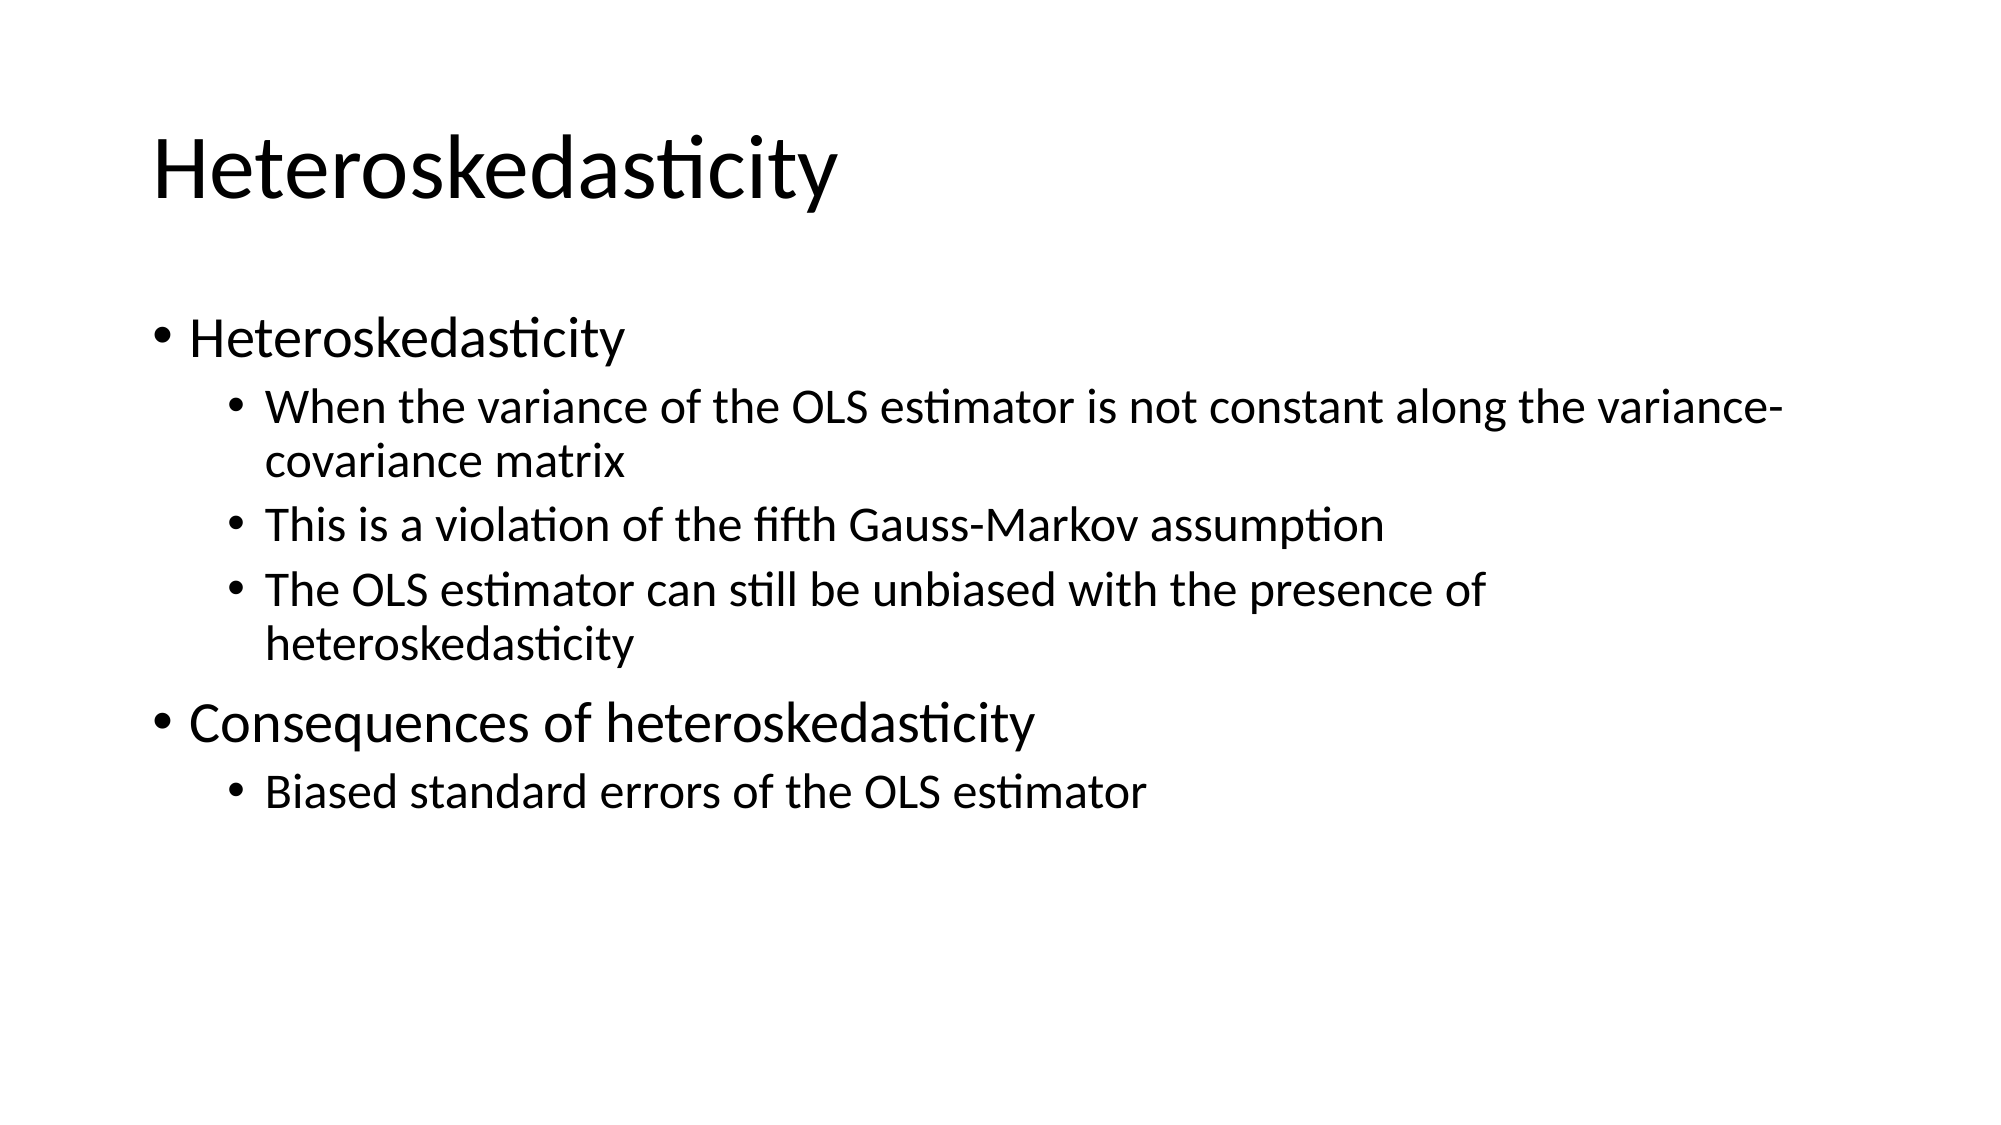

# Heteroskedasticity
Heteroskedasticity
When the variance of the OLS estimator is not constant along the variance-covariance matrix
This is a violation of the fifth Gauss-Markov assumption
The OLS estimator can still be unbiased with the presence of heteroskedasticity
Consequences of heteroskedasticity
Biased standard errors of the OLS estimator